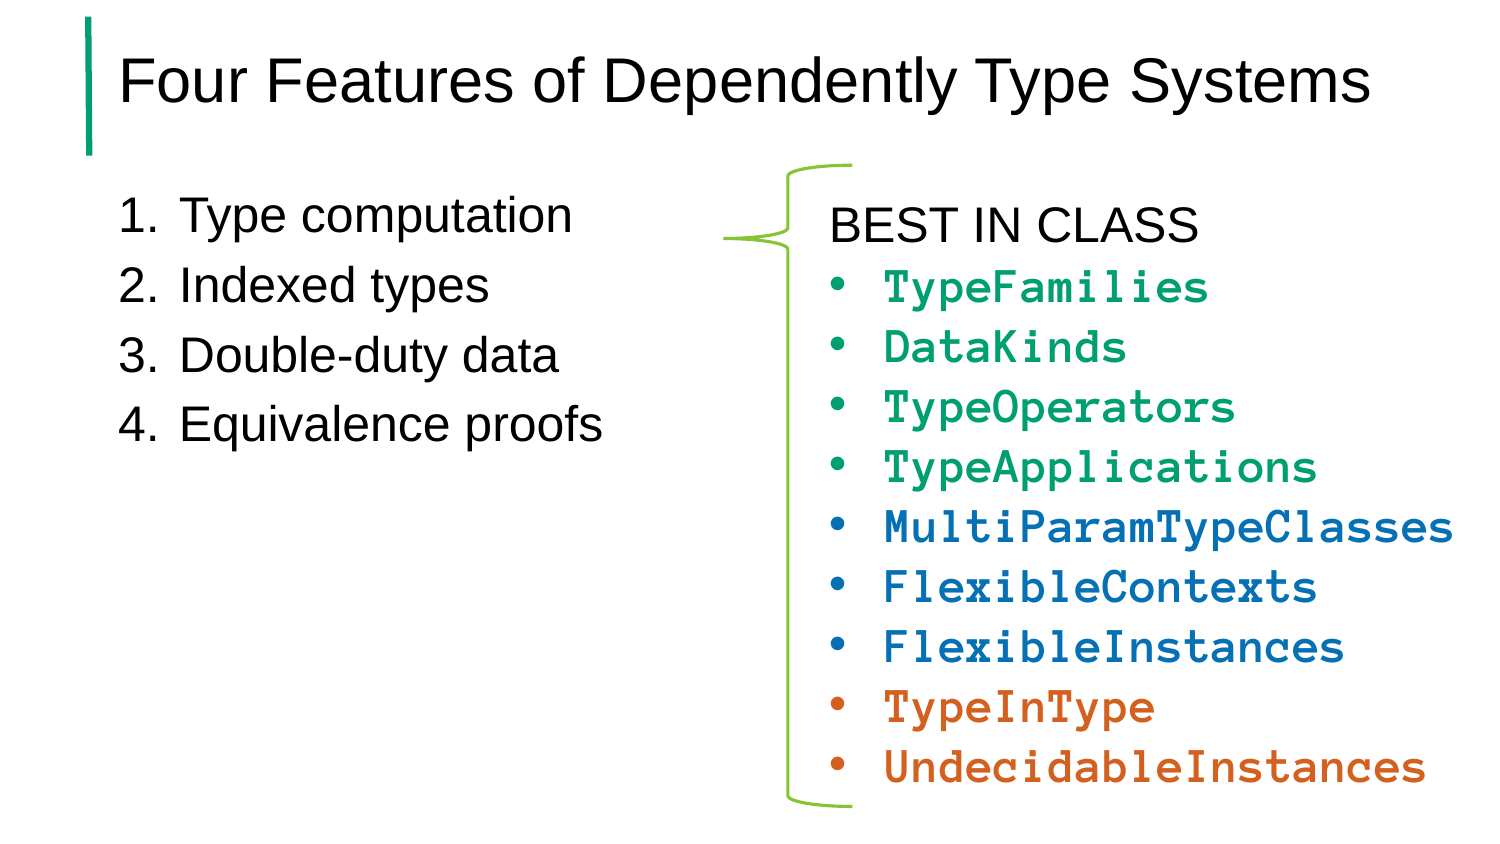

# Four Features of Dependently Type Systems

Type computation
Indexed types
Double-duty data
Equivalence proofs
BEST IN CLASS
TypeFamilies
DataKinds
TypeOperators
TypeApplications
MultiParamTypeClasses
FlexibleContexts
FlexibleInstances
TypeInType
UndecidableInstances